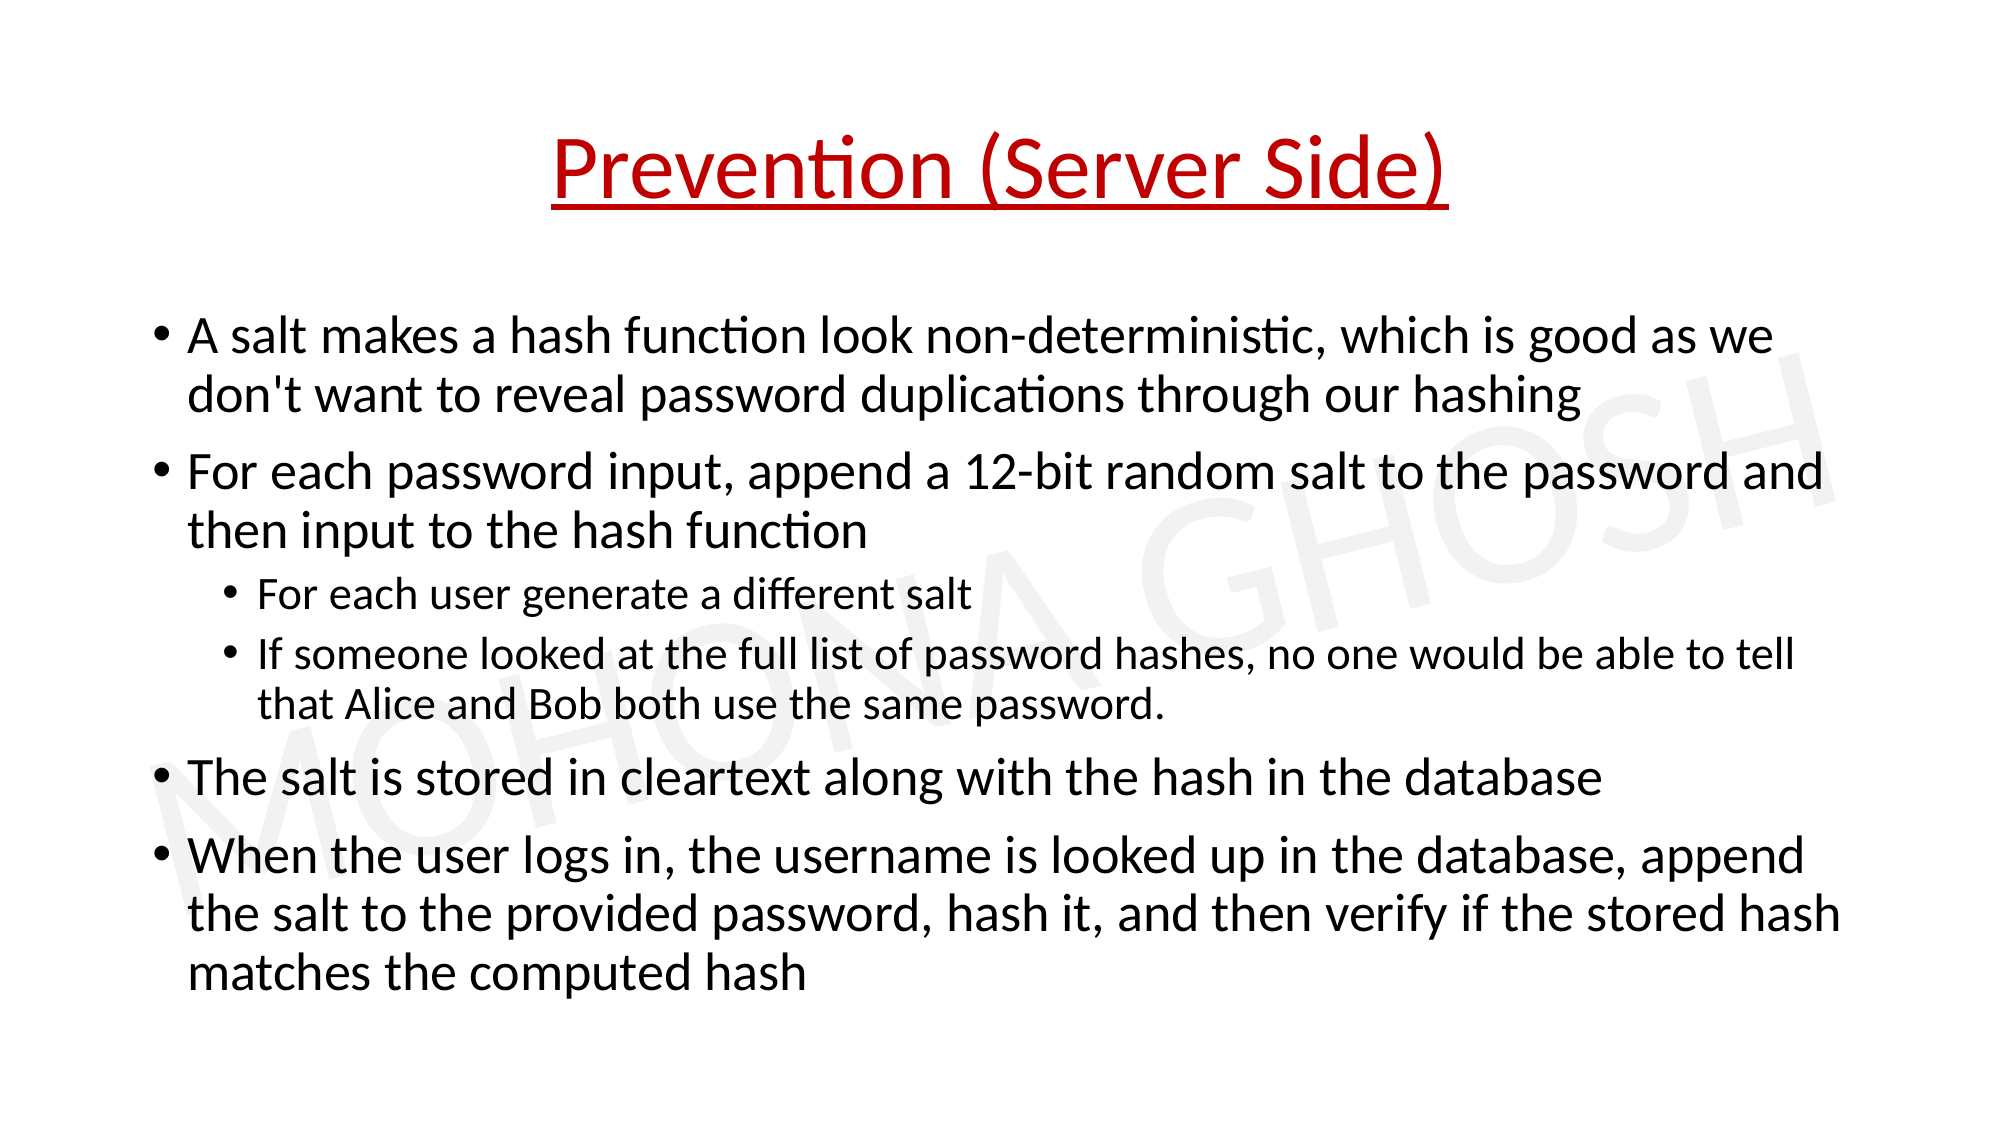

# Prevention (Server Side)
A salt makes a hash function look non-deterministic, which is good as we don't want to reveal password duplications through our hashing
For each password input, append a 12-bit random salt to the password and then input to the hash function
For each user generate a different salt
If someone looked at the full list of password hashes, no one would be able to tell that Alice and Bob both use the same password.
The salt is stored in cleartext along with the hash in the database
When the user logs in, the username is looked up in the database, append the salt to the provided password, hash it, and then verify if the stored hash matches the computed hash